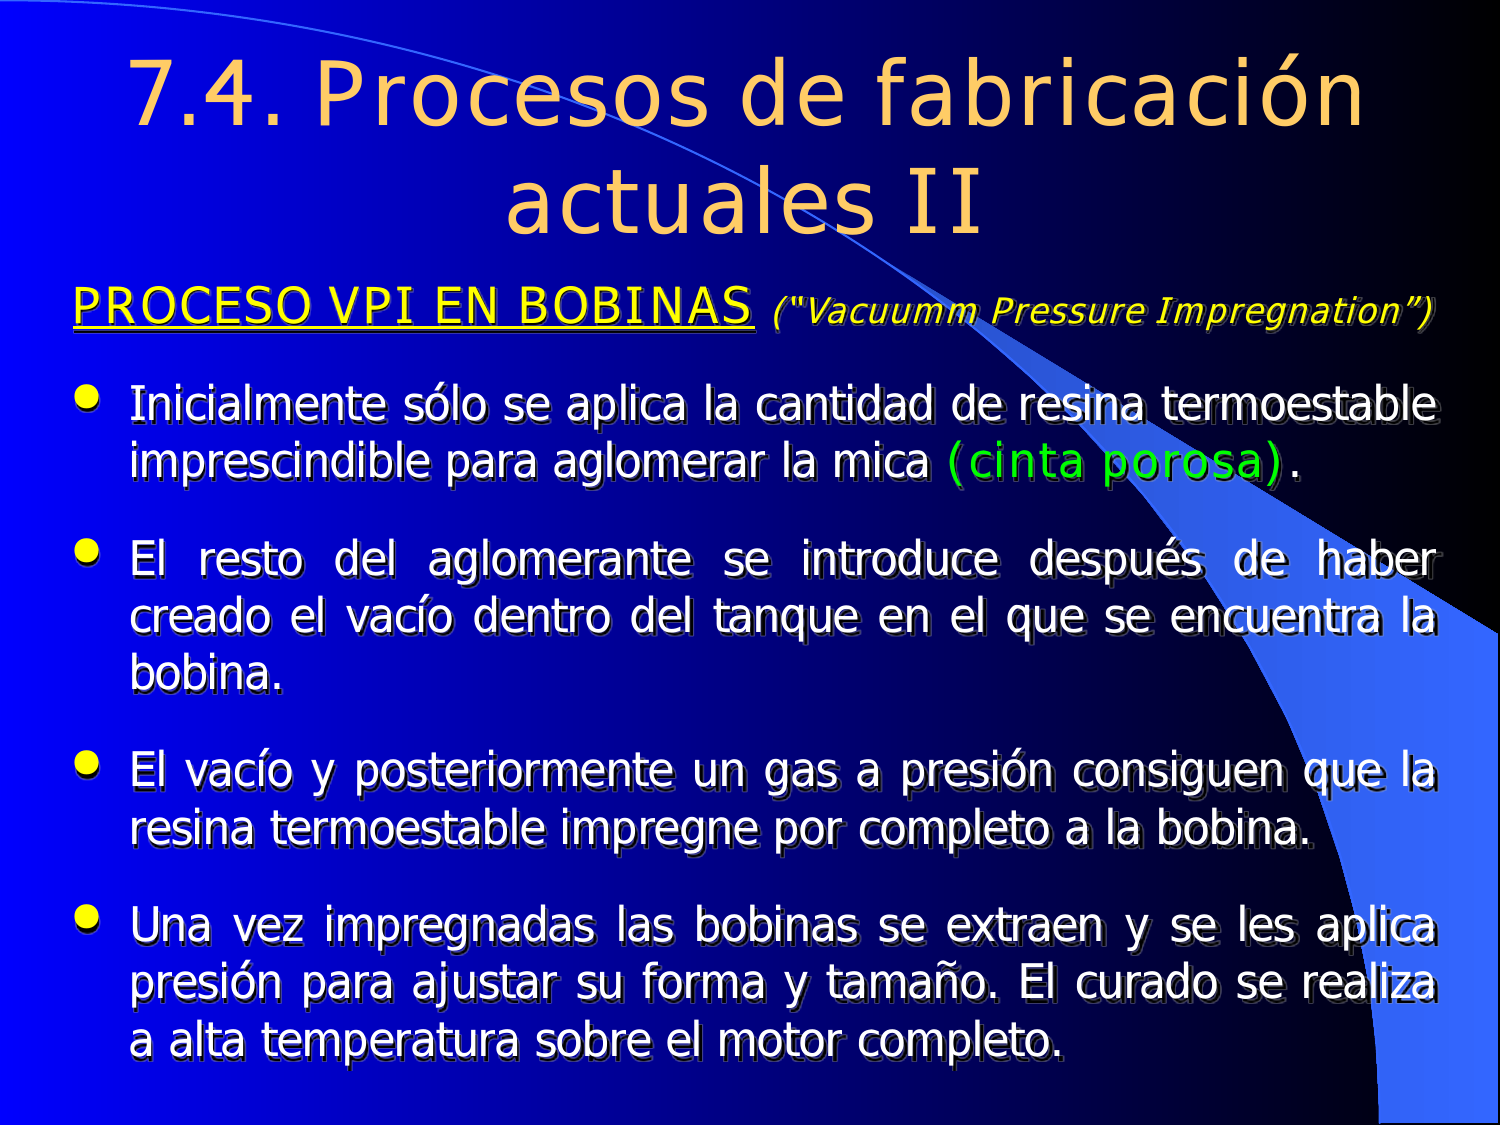

7.4. Procesos de fabricación actuales II
PROCESO VPI EN BOBINAS (“Vacuumm Pressure Impregnation”)
Inicialmente sólo se aplica la cantidad de resina termoestable imprescindible para aglomerar la mica (cinta porosa).
El resto del aglomerante se introduce después de haber creado el vacío dentro del tanque en el que se encuentra la bobina.
El vacío y posteriormente un gas a presión consiguen que la resina termoestable impregne por completo a la bobina.
Una vez impregnadas las bobinas se extraen y se les aplica presión para ajustar su forma y tamaño. El curado se realiza a alta temperatura sobre el motor completo.